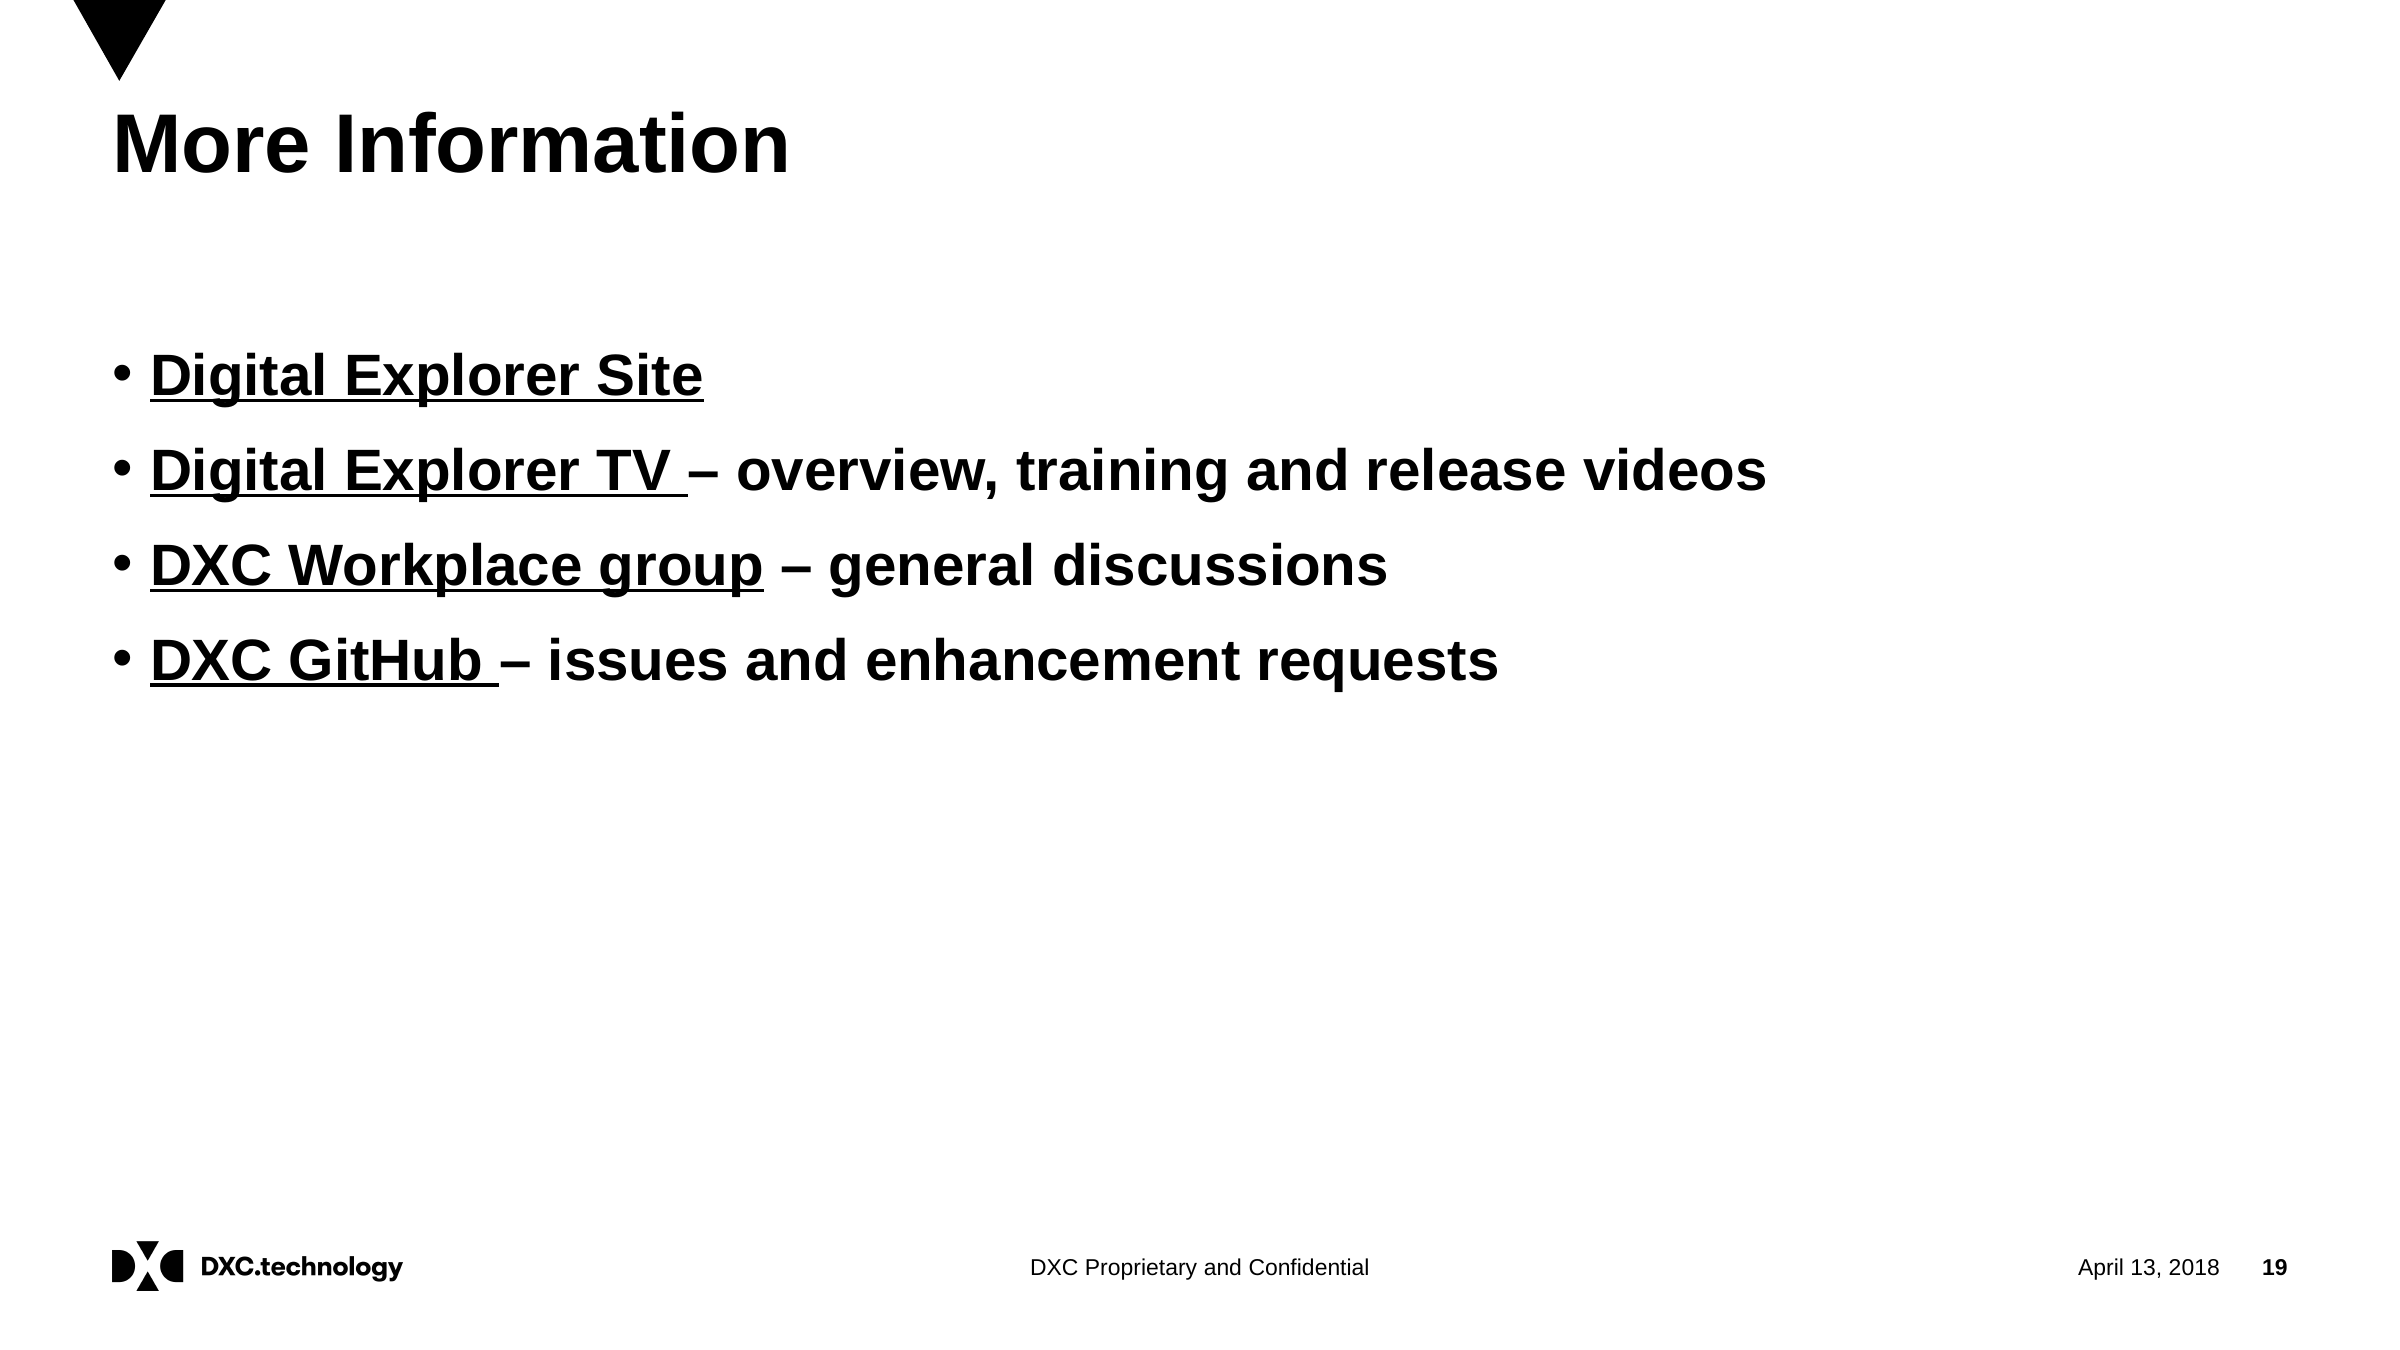

# More Information
Digital Explorer Site
Digital Explorer TV – overview, training and release videos
DXC Workplace group – general discussions
DXC GitHub – issues and enhancement requests